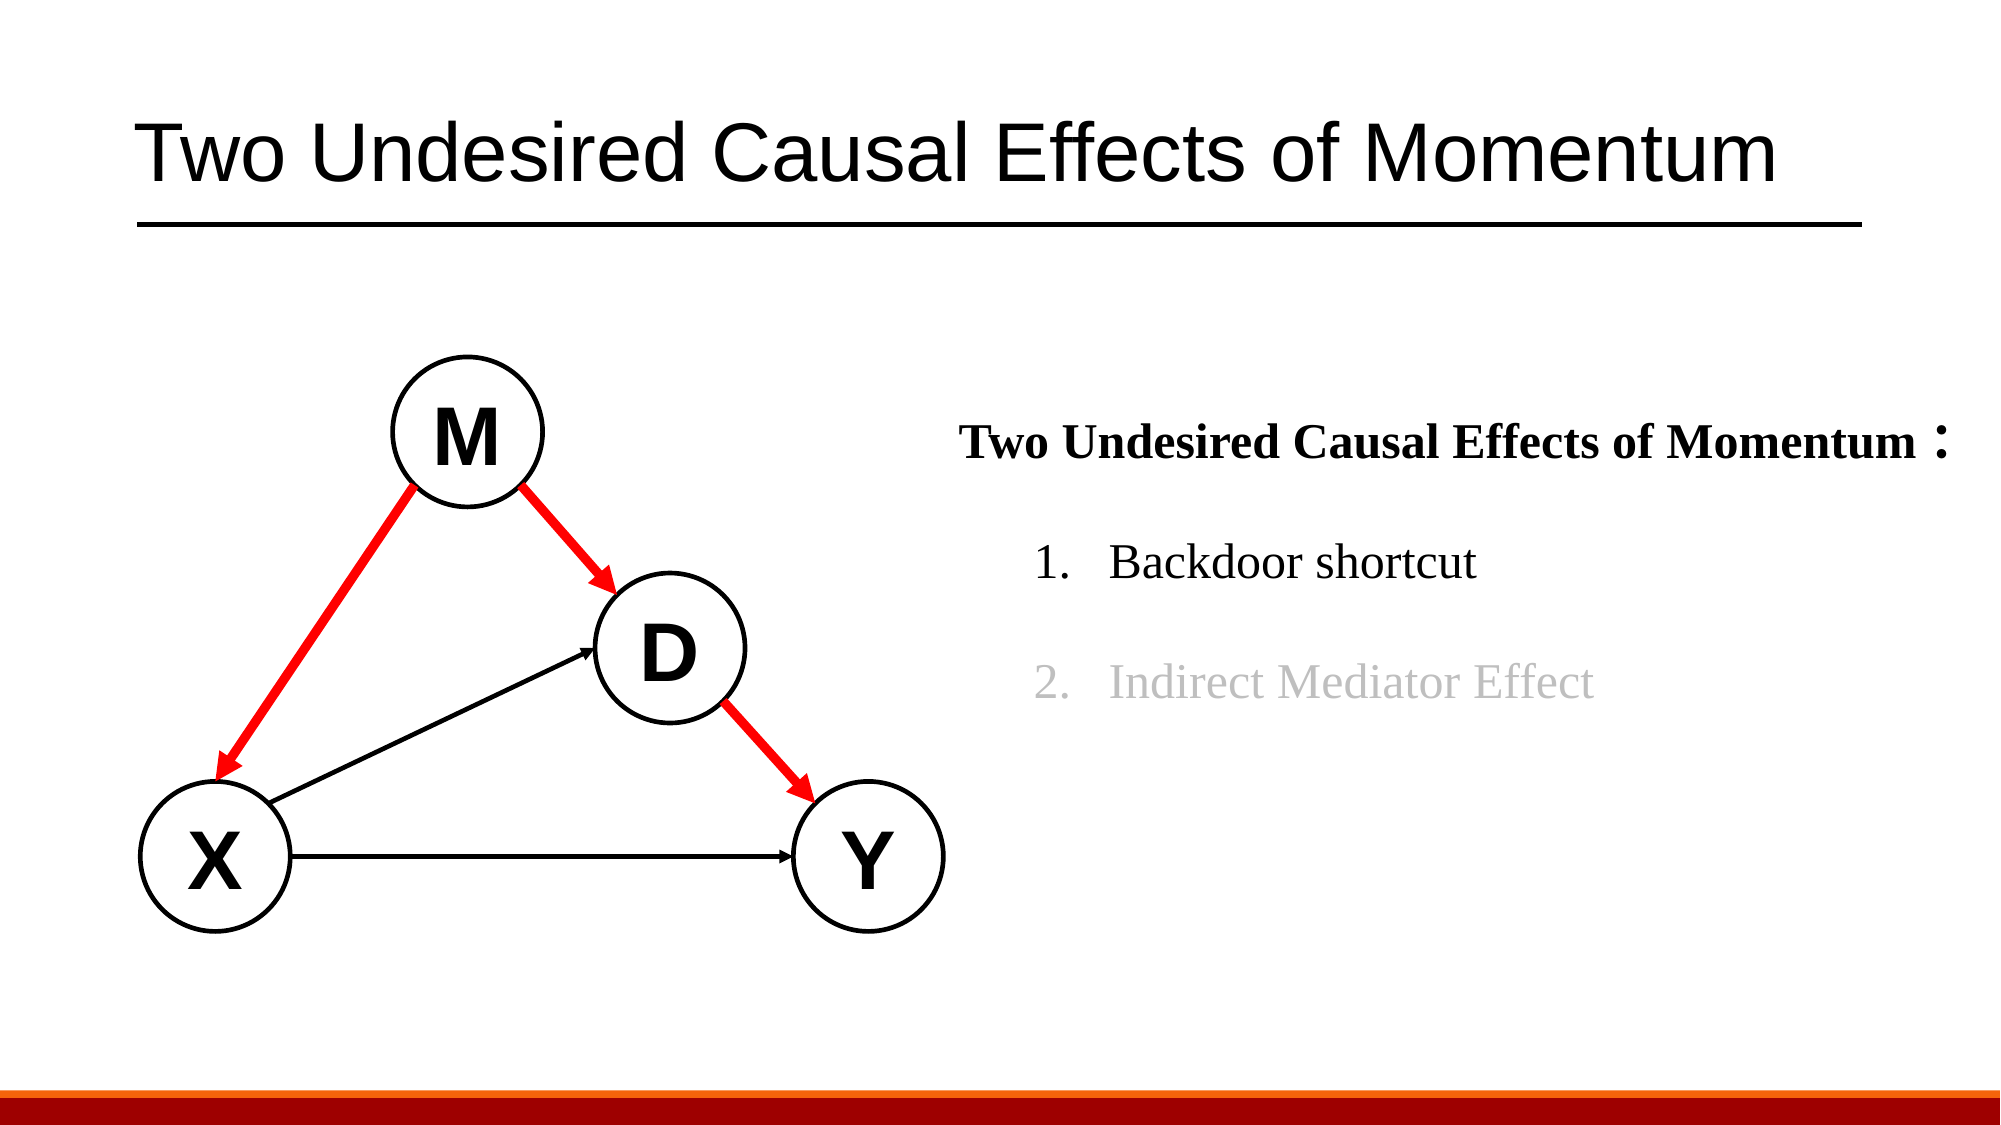

# Two Undesired Causal Effects of Momentum
Two Undesired Causal Effects of Momentum：
Backdoor shortcut
Indirect Mediator Effect

M
D
X
Y